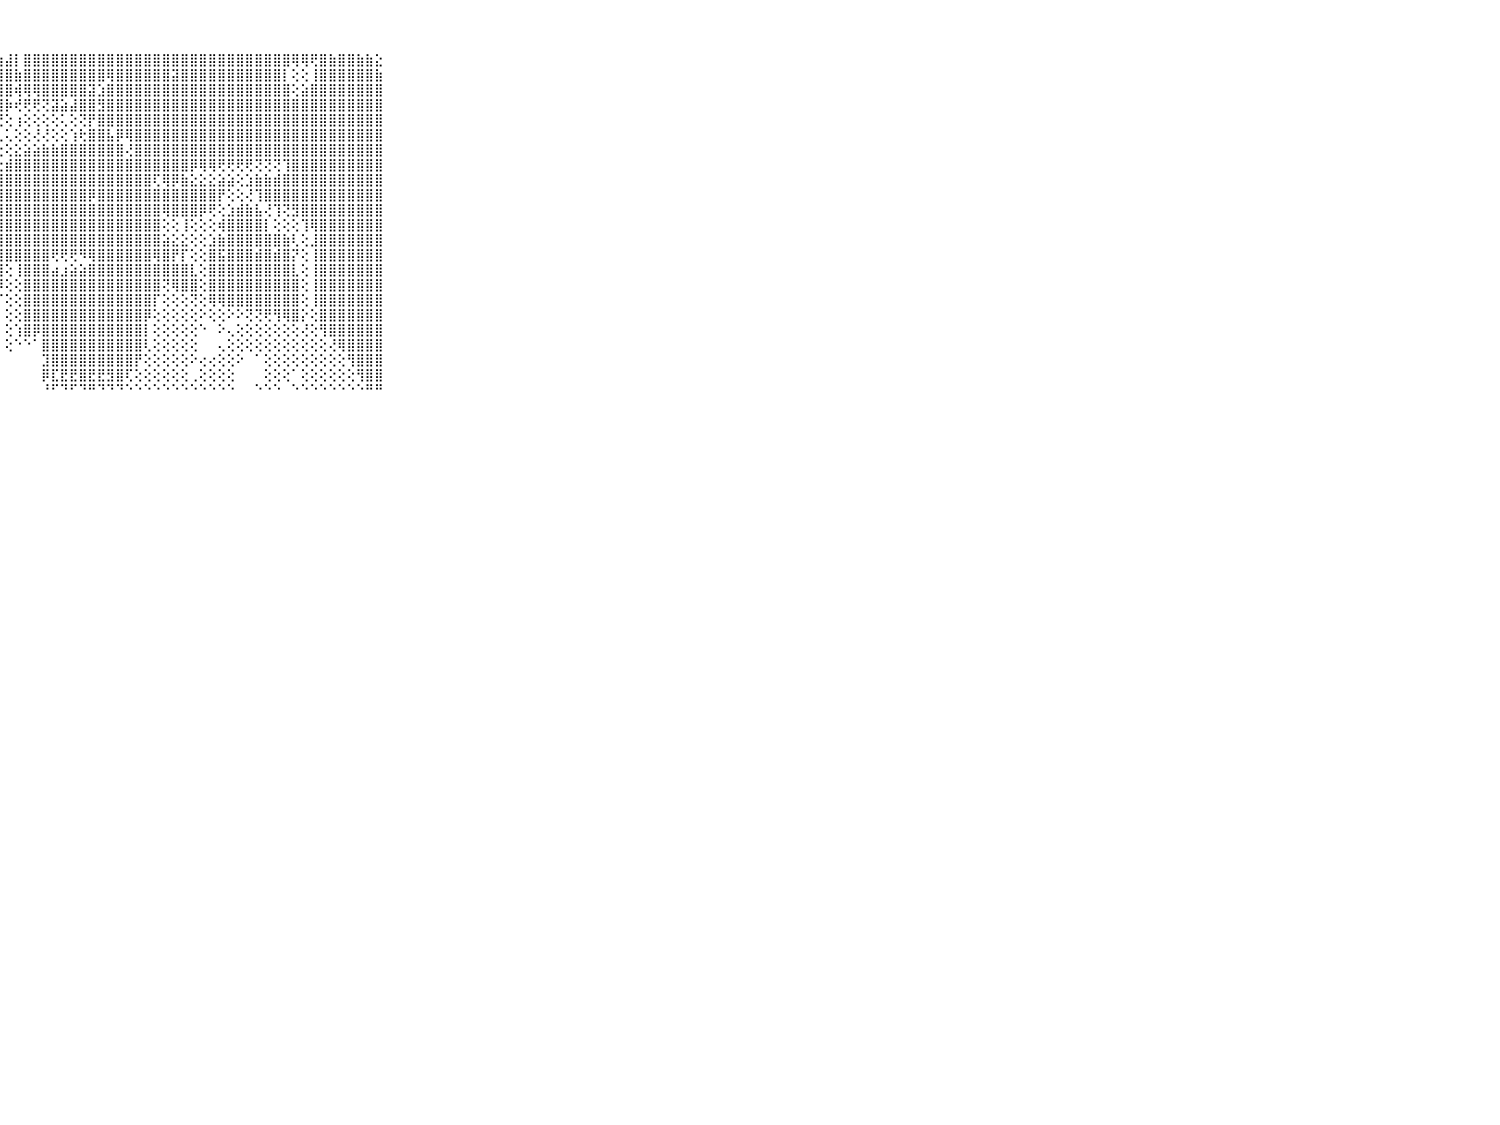

⠀⠀⠀⠀⠀⠀⠀⠀⠀⠀⠀⠀⠀⠀⠀⠀⠀⠀⠀⠀⠀⠀⢻⣿⡿⢏⢕⣱⣼⡇⣿⣿⣿⣿⣿⣿⣿⣿⣿⣿⣿⣿⣿⣿⣿⣿⣿⣿⣿⣿⣿⣿⣿⣿⣿⣿⣿⣿⣿⢿⢿⢟⣿⣷⣿⣿⣷⣷⣕⠀⠀⠀⠀⠀⠀⠀⠀⠀⠀⠀⠀
⠀⠀⠀⠀⠀⠀⠀⠀⠀⠀⠀⠀⠀⠀⠀⠀⠀⠀⠀⠀⢄⢸⣷⣕⢕⢕⣵⣿⣿⣷⣿⣿⣿⣿⣿⣿⣿⣿⣿⢿⣿⣿⣿⣿⣿⣿⣽⣿⣿⣿⣿⣿⣿⣿⣿⣿⣿⣿⡇⢕⢕⢸⣿⣿⣿⣿⣿⣿⣷⠀⠀⠀⠀⠀⠀⠀⠀⠀⠀⠀⠀
⠀⠀⠀⠀⠀⠀⠀⠀⠀⠀⠀⠀⠀⠀⠀⠀⠀⠀⠀⢀⢣⣼⣿⣿⢾⣾⣿⣿⣿⢾⢿⢿⣿⣿⣿⣿⣿⣽⣱⣿⣿⣿⣿⣿⣿⣿⣿⣿⣿⣿⣿⣿⣿⣿⣿⣿⣿⣿⣿⢕⣵⣿⣿⣿⣿⣿⣿⣿⣿⠀⠀⠀⠀⠀⠀⠀⠀⠀⠀⠀⠀
⠀⠀⠀⠀⠀⠀⠀⠀⠀⠀⠀⠀⠀⠀⠀⠀⠀⠀⠀⢕⢕⣿⡟⢕⢕⢝⣿⣿⡷⢞⢟⢟⢝⣽⣵⣼⣿⣿⣻⣿⣿⣿⣿⣿⣿⣿⣿⣿⣿⣿⣿⣿⣿⣿⣿⣿⣿⣿⣿⣿⣿⣿⣿⣿⣿⣿⣿⣿⣿⠀⠀⠀⠀⠀⠀⠀⠀⠀⠀⠀⠀
⠀⠀⠀⠀⠀⠀⠀⠀⠀⠀⠀⠀⠀⠀⠀⠀⠀⠀⠀⠔⠕⢙⢕⣵⣾⣷⢕⢘⢕⢰⢕⢕⢕⢕⢅⢕⢝⡟⣿⣿⣿⣿⣿⣿⣿⣿⣿⣿⣿⣿⣿⣿⣿⣿⣿⣿⣿⣿⣿⣿⣿⣿⣿⣿⣿⣿⣿⣿⣿⠀⠀⠀⠀⠀⠀⠀⠀⠀⠀⠀⠀
⠀⠀⠀⠀⠀⠀⠀⠀⠀⠀⠀⠀⠀⠀⠀⠀⠀⠀⠀⠀⢀⢕⣝⣿⣿⡟⢕⢁⢅⢕⢕⢜⢜⢕⢕⢱⢗⣿⣿⣧⡿⢿⣿⣿⣿⣿⣿⣿⣿⣿⣿⣿⣿⣿⣿⣿⣿⣿⣿⣿⣿⣿⣿⣿⣿⣿⣿⣿⣿⠀⠀⠀⠀⠀⠀⠀⠀⠀⠀⠀⠀
⠀⠀⠀⠀⠀⠀⠀⠀⠀⠀⠀⠀⠀⠀⠀⠀⢀⠀⠀⢔⢱⢵⣿⣿⣿⡧⢕⢕⢕⣕⣵⣵⣷⣷⣿⣿⣿⣿⣿⣿⣿⢜⣿⣿⣿⣿⣿⣿⣿⣿⣿⣿⣿⣿⣿⣿⣿⣿⣿⣿⣿⣿⣿⣿⣿⣿⣿⣿⣿⠀⠀⠀⠀⠀⠀⠀⠀⠀⠀⠀⠀
⠀⠀⠀⠀⠀⠀⠀⠀⠀⠀⠀⢀⠀⠀⢔⠀⠅⠄⢑⢕⢸⣿⣿⣿⣿⣧⢕⢕⣾⣿⣿⣿⣿⣿⣿⣿⣿⣿⣿⣿⣿⣿⣿⣿⣿⣿⣿⣿⡿⢿⢿⢟⢟⢟⢟⢝⢝⢝⢹⣿⣿⣿⣿⣿⣿⣿⣿⣿⣿⠀⠀⠀⠀⠀⠀⠀⠀⠀⠀⠀⠀
⠀⠀⠀⠀⠀⠀⠀⠀⠀⠀⠀⢕⠀⠀⢕⢔⢔⢄⢕⢕⢿⣿⣿⣿⣿⣿⡕⢸⣿⣿⣿⣿⣿⣿⣿⣿⣿⣿⣿⣿⣿⣿⣿⣿⢏⢿⡿⣷⣕⣕⣕⣵⣵⢕⣱⣷⣷⣾⣿⣿⣿⣿⣿⣿⣿⣿⣿⣿⣿⠀⠀⠀⠀⠀⠀⠀⠀⠀⠀⠀⠀
⠀⠀⠀⠀⠀⠀⠀⠀⠀⠀⠀⢕⠀⠀⠕⠑⢕⢕⢕⢕⢿⣿⣿⣿⣿⣿⡇⢸⣿⣿⣿⣿⣿⣿⣿⣿⣿⡿⣿⣿⣿⣿⣿⣿⣿⣿⣿⣿⣿⣿⣿⡟⢕⢕⢜⢹⣿⣿⣿⣿⣿⣿⣿⣿⣿⣿⣿⣿⣿⠀⠀⠀⠀⠀⠀⠀⠀⠀⠀⠀⠀
⠀⠀⠀⠀⠀⠀⠀⠀⠀⠀⠀⢕⠀⠀⢔⢕⢔⢕⢕⢕⢟⡿⣿⣻⣟⣿⣿⣸⣿⣿⣿⣿⣿⣿⣿⣿⣿⣿⣿⣿⣿⣿⣿⣿⣿⢿⣿⣿⣿⡿⢟⢕⣱⣾⣷⣧⢜⢹⢝⣻⣿⣿⣿⣿⣿⣿⣿⣿⣿⠀⠀⠀⠀⠀⠀⠀⠀⠀⠀⠀⠀
⠀⠀⠀⠀⠀⠀⠀⠀⠀⠀⠀⢕⠀⠀⢕⢕⢕⢕⢕⢱⢸⣿⣿⣿⣿⣾⣿⣿⣿⣿⣿⣿⣿⣿⣿⣿⣿⣿⣿⣿⣿⣿⣿⣿⣿⢕⢕⢸⢕⢕⢕⢾⣿⣿⣿⣿⡇⢕⢕⢕⢹⢿⣿⣿⣿⣿⣿⣿⣿⠀⠀⠀⠀⠀⠀⠀⠀⠀⠀⠀⠀
⠀⠀⠀⠀⠀⠀⠀⠀⠀⠀⠀⢕⠀⢄⢕⢕⢕⢕⢕⢸⢸⣿⣿⣿⣿⣿⣿⣿⣿⣿⣿⣿⣿⣿⣿⣿⣿⣿⣿⣿⣿⣿⣿⣿⣿⣵⣕⣕⢕⢕⣱⣷⣿⣿⣿⣿⣿⣿⣷⢇⢕⣸⣿⣿⣿⣿⣿⣿⣿⠀⠀⠀⠀⠀⠀⠀⠀⠀⠀⠀⠀
⠀⠀⠀⠀⠀⠀⠀⠀⠀⠀⠀⠑⠀⢕⢕⢕⠅⠀⠕⢕⢻⣿⣿⣿⣿⣿⣿⣿⣿⣿⣿⣿⣿⢟⢟⢟⠻⢿⣿⣿⣿⣿⣿⣿⢿⣿⡟⡏⢕⢕⣿⣯⣿⣿⣿⣾⣿⣾⣿⡝⢕⢸⣿⣿⣿⣿⣿⣿⣿⠀⠀⠀⠀⠀⠀⠀⠀⠀⠀⠀⠀
⠀⠀⠀⠀⠀⠀⠀⠀⠀⠀⠀⠀⠀⢕⢕⢕⢕⢕⢅⢕⢸⣿⣿⣿⣿⣿⣿⣿⢕⢸⣿⣿⣿⣴⣰⣵⣵⣿⣿⣿⣿⣿⣿⣿⣿⣿⣿⣿⣇⢕⣿⣿⣿⣿⣿⣿⣿⣿⣿⣇⢕⢸⣿⣿⣿⣿⣿⣿⣿⠀⠀⠀⠀⠀⠀⠀⠀⠀⠀⠀⠀
⠀⠀⠀⠀⠀⠀⠀⠀⠀⠀⠀⠀⠀⢕⢕⢕⢕⢕⢕⢕⢼⣿⣿⣿⡿⢿⢿⡿⢕⢕⣿⣿⣿⣿⣿⣿⣿⣿⣿⣿⣿⣿⣿⣿⣿⢝⢿⣿⣿⢕⣿⣿⣿⣿⣿⣿⣿⣿⣿⣿⢕⢸⣿⣿⣿⣿⣿⣿⣿⠀⠀⠀⠀⠀⠀⠀⠀⠀⠀⠀⠀
⠀⠀⠀⠀⠀⠀⠀⠀⠀⠀⠀⠀⠀⢕⢕⢕⢕⢕⢕⢕⢸⣿⣿⣿⣿⣿⣿⡏⢕⢕⣿⣿⣿⣿⣿⣿⣿⣿⣿⣿⣿⣿⣿⣿⡏⢕⢕⢕⢝⢕⢿⢿⣿⣿⣿⣿⣿⣿⣿⣿⢕⢸⣿⣿⣿⣿⣿⣿⣿⠀⠀⠀⠀⠀⠀⠀⠀⠀⠀⠀⠀
⠀⠀⠀⠀⠀⠀⠀⠀⠀⠀⠀⠀⠀⢕⢕⢕⢕⢕⢕⢕⢕⣿⣿⣿⣿⣿⣿⡇⢕⢕⣿⣿⣿⣿⣿⣿⣿⣿⣿⣿⣿⣿⣿⡿⢕⢕⢕⢕⢕⠕⢕⢕⠕⠕⢝⢝⢟⢻⢿⣿⡕⢕⣿⣿⣿⣿⣿⣿⣿⠀⠀⠀⠀⠀⠀⠀⠀⠀⠀⠀⠀
⠀⠀⠀⠀⠀⠀⠀⠀⠀⠀⠀⠀⠀⢕⢕⢕⢕⢕⢕⢕⢱⣿⣿⣿⣿⣿⣿⡇⢕⢱⣿⡿⣿⣿⣿⣿⣿⣿⣿⣿⣿⣿⣿⡇⢕⢕⢕⢕⢕⠑⠀⠕⢄⢕⢕⢕⢕⢕⢕⢕⢜⢕⢻⣿⣿⣿⣿⣿⣿⠀⠀⠀⠀⠀⠀⠀⠀⠀⠀⠀⠀
⠀⠀⠀⠀⠀⠀⠀⠀⠀⠀⠀⠀⢄⢕⢕⢕⢕⢕⢕⢕⢸⣿⣿⣿⣿⣿⣿⡇⢕⠑⠑⠁⣿⣿⣿⣿⣿⣿⣿⣿⣿⣿⣿⢇⢕⢕⢕⢕⢕⠀⠀⢄⢕⢕⢕⢕⢕⢕⢕⢕⢕⢕⢕⢜⢿⣿⣿⣿⣿⠀⠀⠀⠀⠀⠀⠀⠀⠀⠀⠀⠀
⠀⠀⠀⠀⠀⠀⠀⠀⠀⠀⠀⠀⠑⢕⢑⠅⠑⢕⢕⢕⢸⣿⡿⣿⣿⣿⣿⠃⠀⠀⠀⠀⣹⣿⣿⣿⣿⣿⣿⣿⣿⣿⡟⢕⢕⢕⢕⢕⠕⢔⢔⢕⢕⠕⠀⠁⢕⢕⢕⢕⢕⢕⢕⢕⢕⢻⣿⣿⣿⠀⠀⠀⠀⠀⠀⠀⠀⠀⠀⠀⠀
⠀⠀⠀⠀⠀⠀⠀⠀⠀⠀⠀⠀⠕⢕⢕⢕⢕⢕⢕⢕⢸⡯⣽⣿⡿⠋⠀⠀⠀⠀⠀⠀⡿⣏⣟⣟⣿⣟⣟⣻⣿⢏⢕⢕⢕⢕⢕⢕⢀⢕⢕⢕⢕⠀⠀⠀⢕⢕⢕⠁⢕⢕⢕⢕⢕⢕⢻⣿⣿⠀⠀⠀⠀⠀⠀⠀⠀⠀⠀⠀⠀
⠀⠀⠀⠀⠀⠀⠀⠀⠀⠀⠀⠀⠁⠑⠑⠑⠑⠁⠐⠐⠘⠛⠛⠛⠃⠀⠀⠀⠀⠀⠀⠀⠘⠋⠙⠋⠙⠛⠙⠙⠙⠑⠑⠑⠑⠑⠑⠑⠑⠑⠑⠑⠑⠀⠀⠑⠑⠑⠀⠑⠑⠑⠑⠑⠑⠑⠑⠛⠛⠀⠀⠀⠀⠀⠀⠀⠀⠀⠀⠀⠀